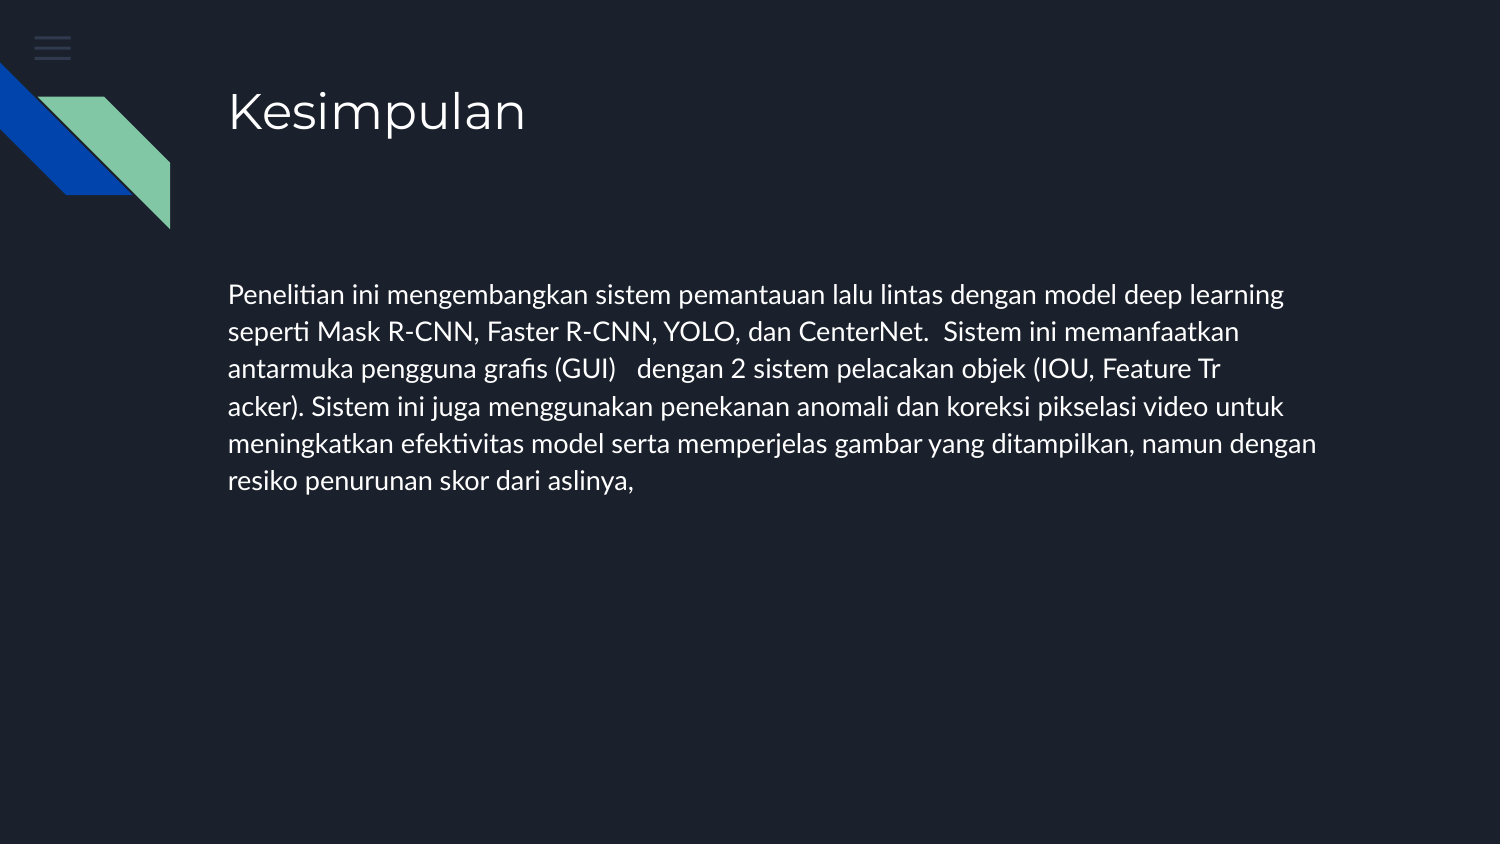

# Kesimpulan
Penelitian ini mengembangkan sistem pemantauan lalu lintas dengan model deep learning seperti Mask R-CNN, Faster R-CNN, YOLO, dan CenterNet.  Sistem ini memanfaatkan antarmuka pengguna grafis (GUI)   dengan 2 sistem pelacakan objek (IOU, Feature Tr	acker). Sistem ini juga menggunakan penekanan anomali dan koreksi pikselasi video untuk meningkatkan efektivitas model serta memperjelas gambar yang ditampilkan, namun dengan resiko penurunan skor dari aslinya,